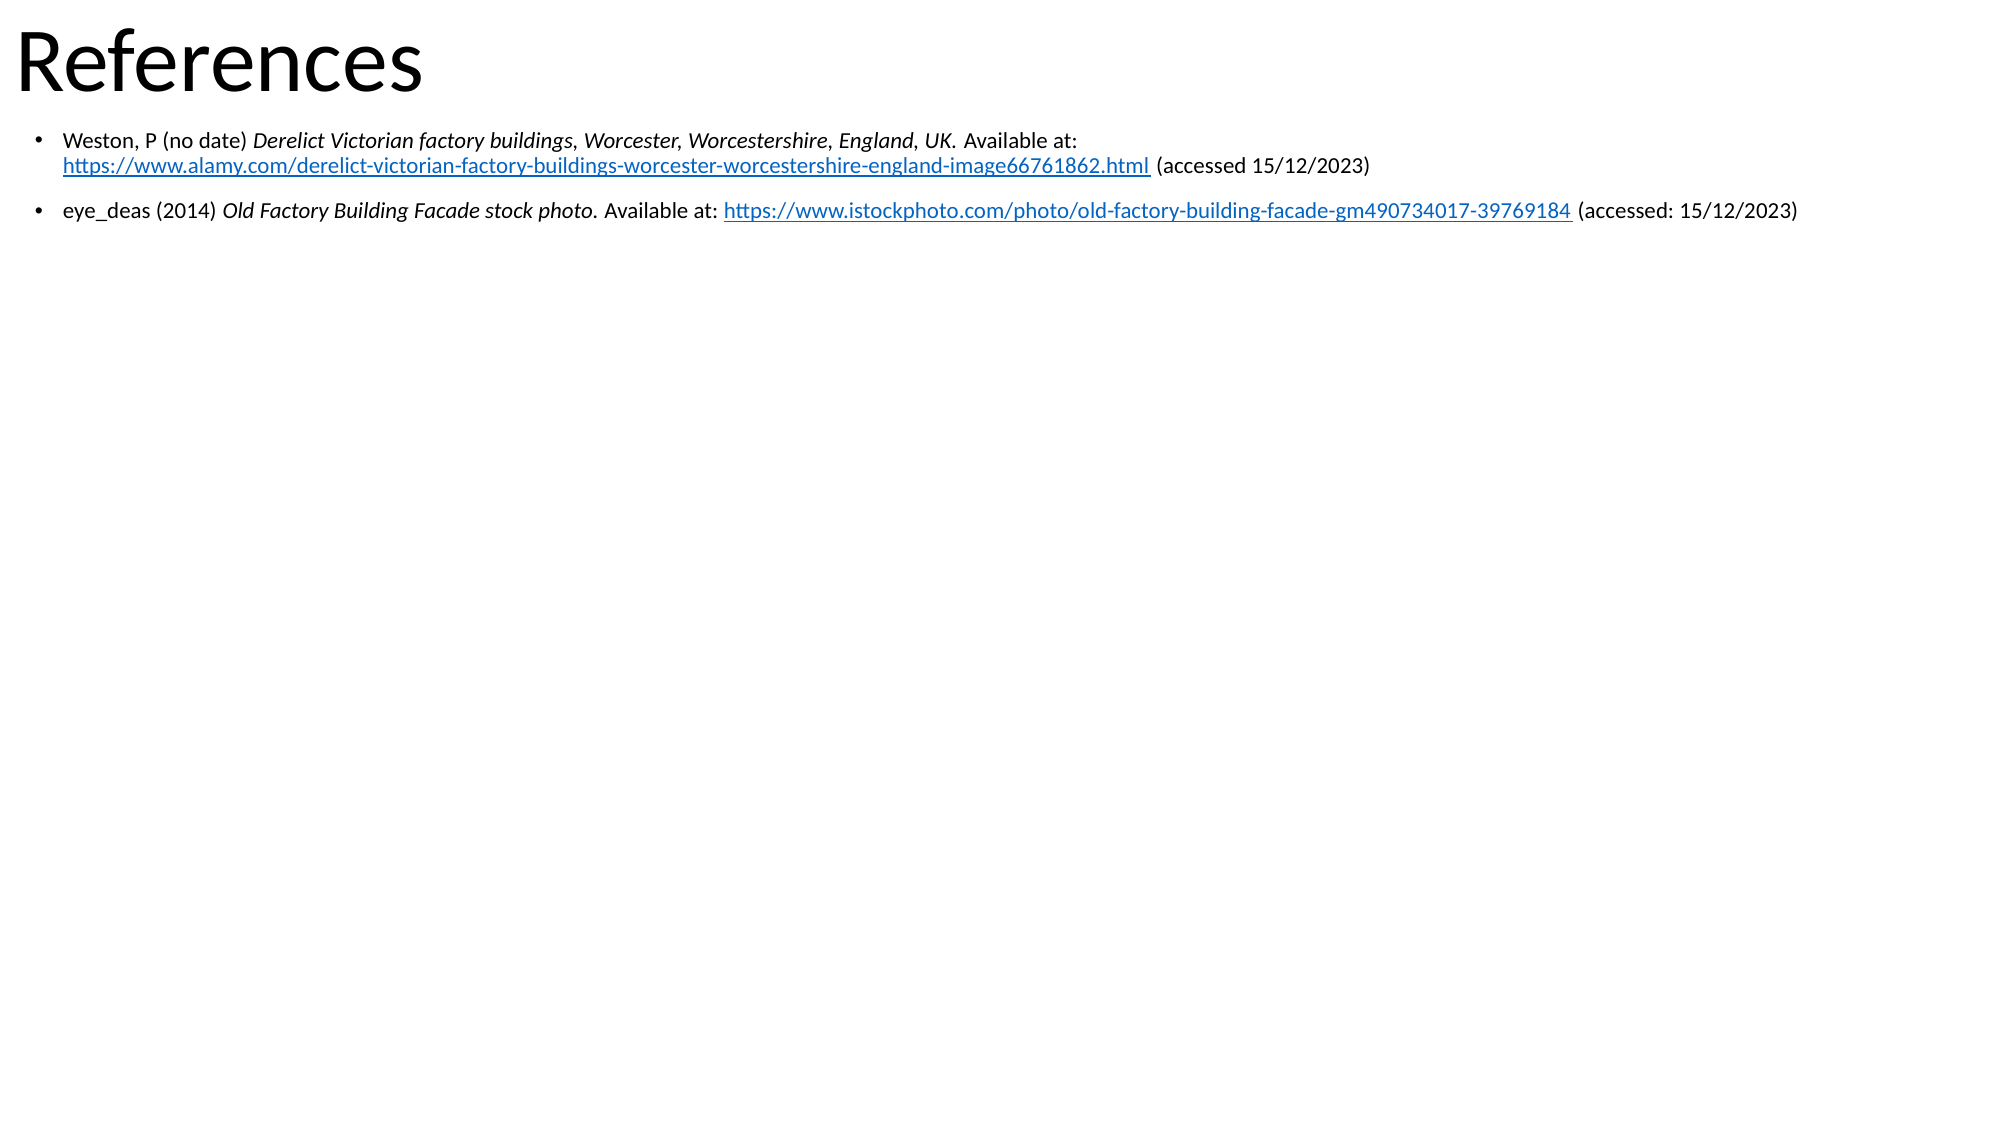

References
Weston, P (no date) Derelict Victorian factory buildings, Worcester, Worcestershire, England, UK. Available at: https://www.alamy.com/derelict-victorian-factory-buildings-worcester-worcestershire-england-image66761862.html (accessed 15/12/2023)
eye_deas (2014) Old Factory Building Facade stock photo. Available at: https://www.istockphoto.com/photo/old-factory-building-facade-gm490734017-39769184 (accessed: 15/12/2023)